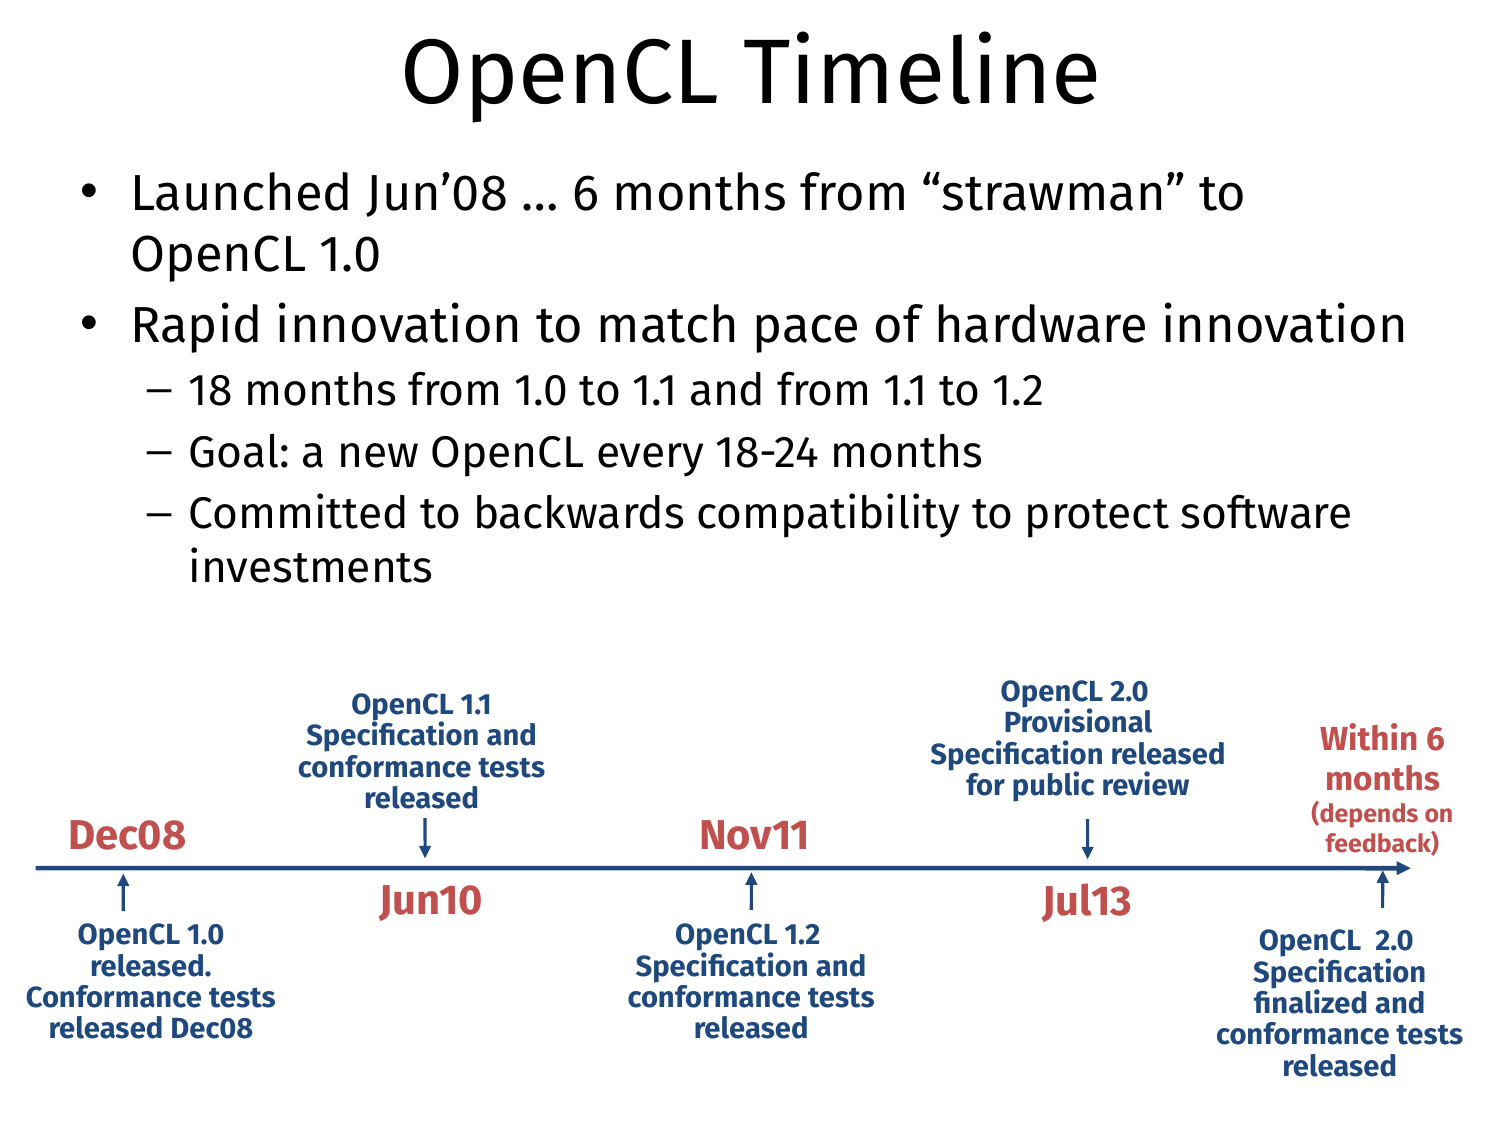

# OpenCL Timeline
Launched Jun’08 … 6 months from “strawman” to OpenCL 1.0
Rapid innovation to match pace of hardware innovation
18 months from 1.0 to 1.1 and from 1.1 to 1.2
Goal: a new OpenCL every 18-24 months
Committed to backwards compatibility to protect software investments
OpenCL 2.0
Provisional Specification released for public review
OpenCL 1.1
Specification and
conformance tests
released
Within 6 months (depends on feedback)
Dec08
Nov11

Jun10
Jul13

OpenCL 1.0 released. Conformance tests released Dec08
OpenCL 1.2
Specification and conformance tests released
OpenCL  2.0
Specification finalized and conformance tests released